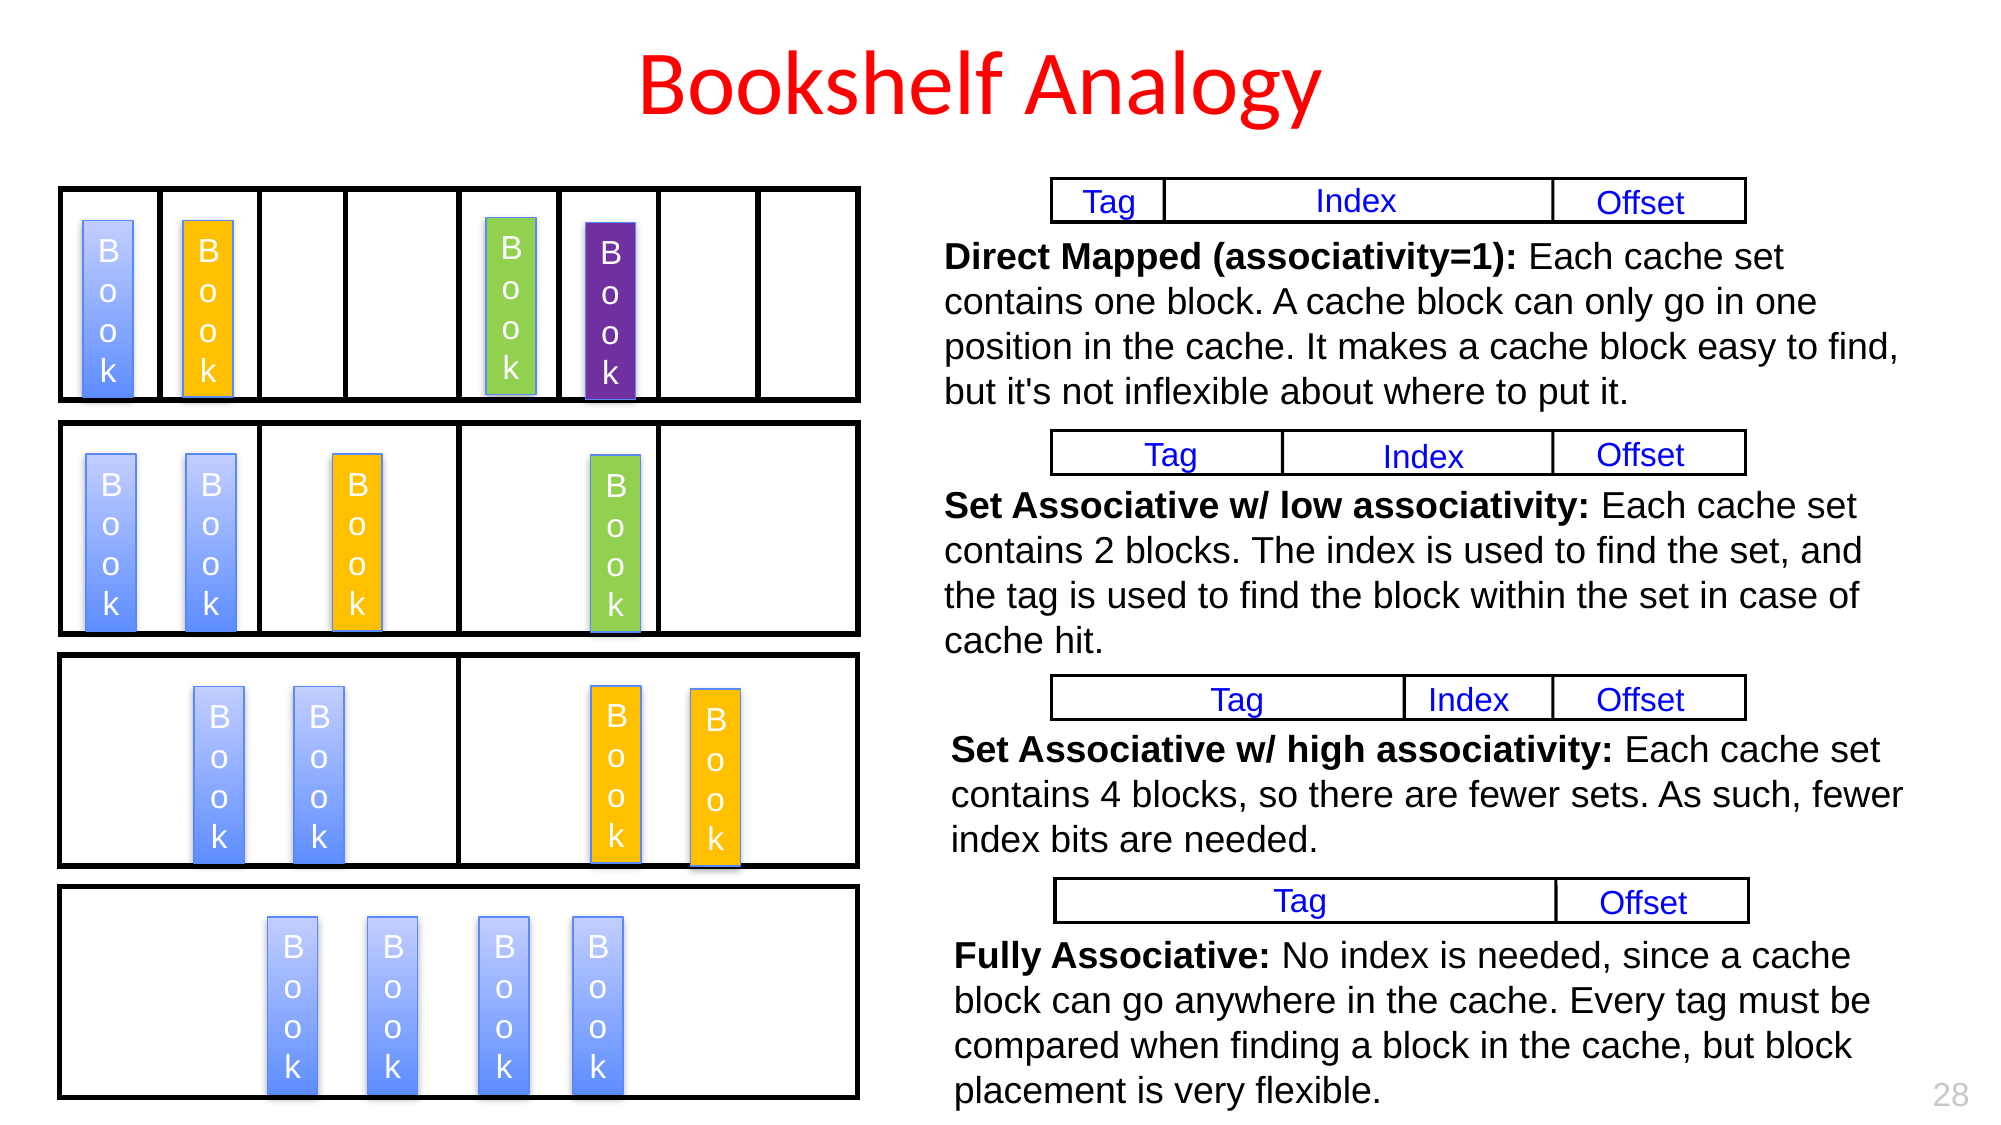

# Bookshelf Analogy
Index
Tag
Offset

|  |  |  |  |  |  |  |  |
| --- | --- | --- | --- | --- | --- | --- | --- |
Book
Book
Book
Book
Direct Mapped (associativity=1): Each cache set contains one block. A cache block can only go in one position in the cache. It makes a cache block easy to find, but it's not inflexible about where to put it.
|  |  |  |  |
| --- | --- | --- | --- |
Tag
Offset
Index

Book
Book
Book
Book
Set Associative w/ low associativity: Each cache set contains 2 blocks. The index is used to find the set, and the tag is used to find the block within the set in case of cache hit.
|  |  |
| --- | --- |
Tag
Index
Offset

Book
Book
Book
Book
Set Associative w/ high associativity: Each cache set contains 4 blocks, so there are fewer sets. As such, fewer index bits are needed.
Tag
Offset

|  |
| --- |
Book
Book
Book
Book
Fully Associative: No index is needed, since a cache block can go anywhere in the cache. Every tag must be compared when finding a block in the cache, but block placement is very flexible.
28